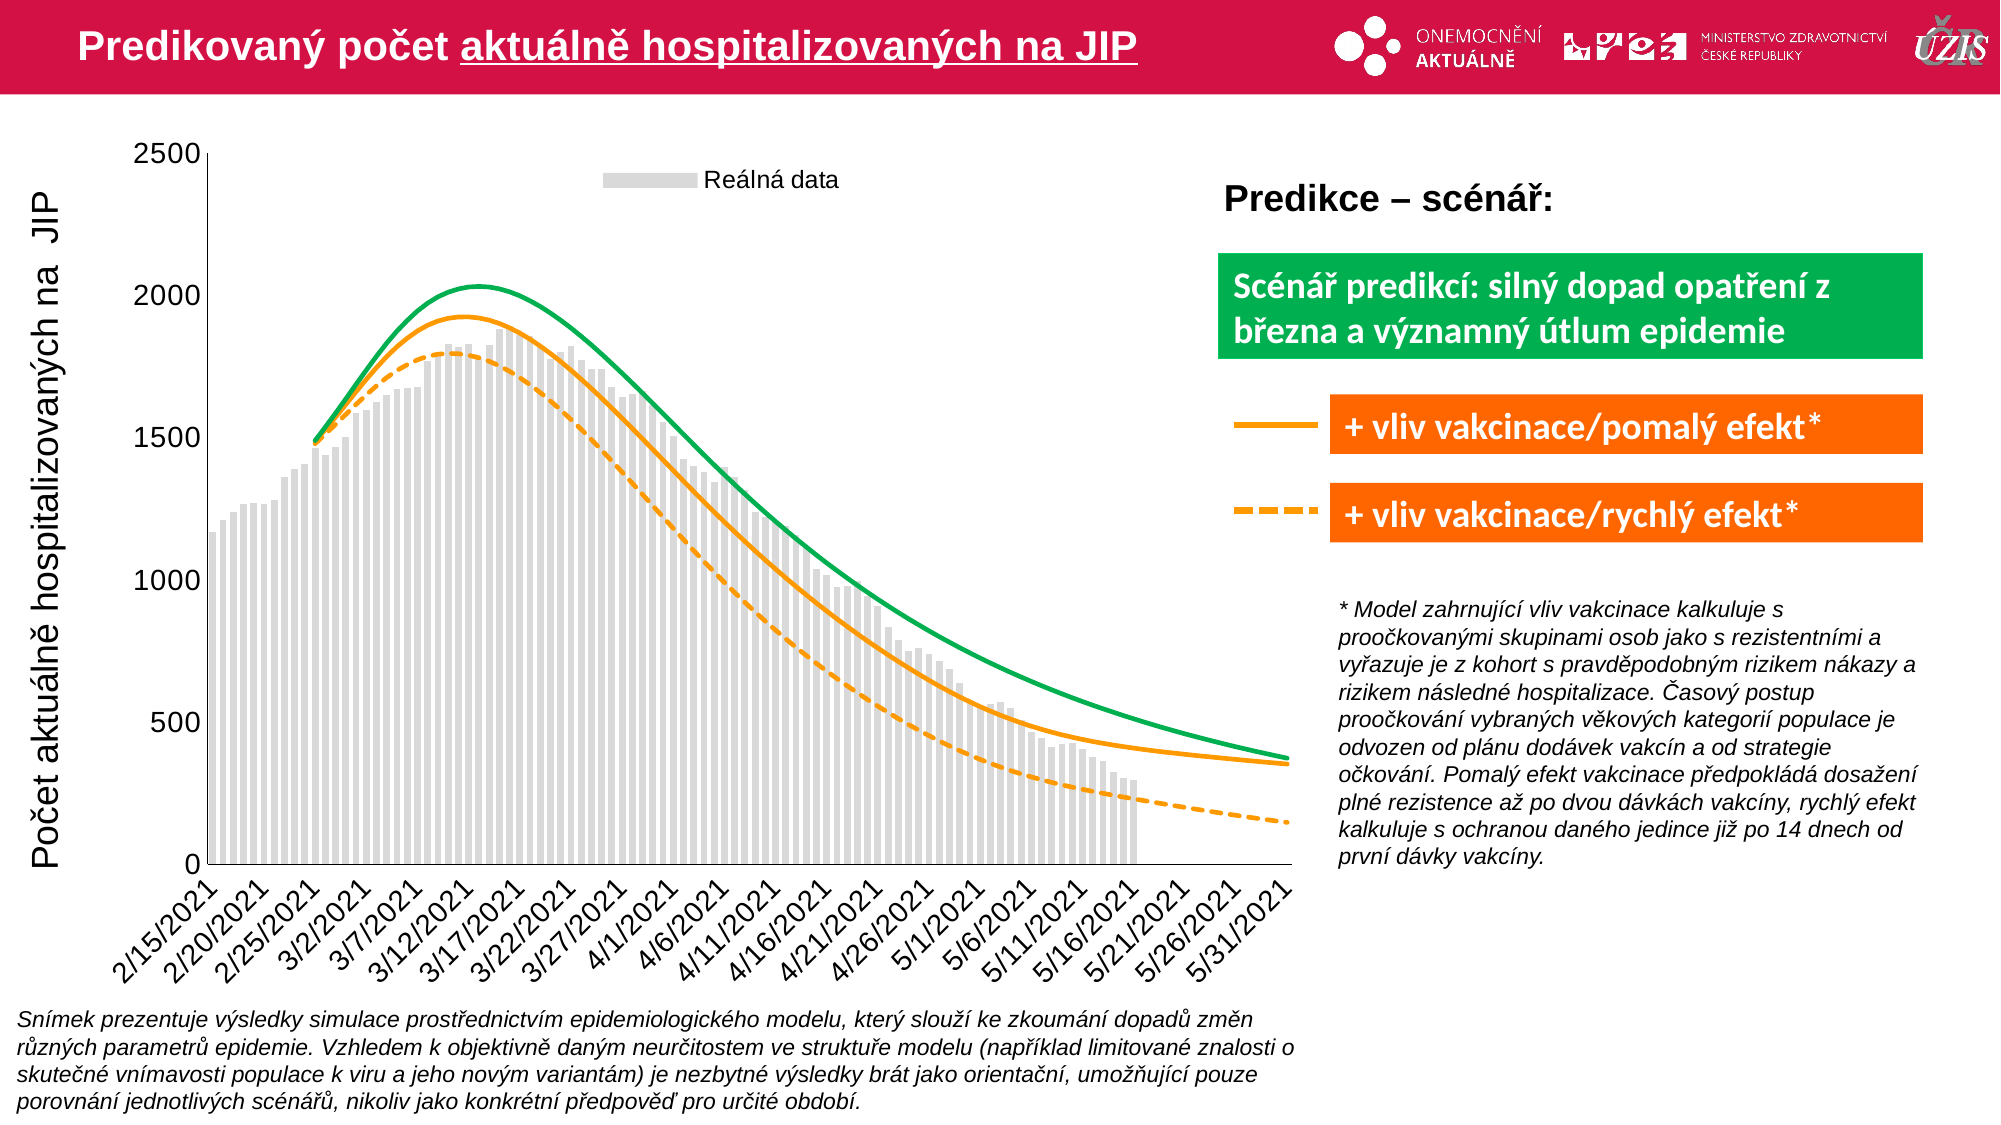

# Predikovaný počet aktuálně hospitalizovaných na JIP

### Chart

| Category | Reálná data | V2 | V3 | C |
|---|---|---|---|---|
| 44242 | 1169.0 | None | None | None |
| 44243 | 1212.0 | None | None | None |
| 44244 | 1240.0 | None | None | None |
| 44245 | 1266.0 | None | None | None |
| 44246 | 1269.0 | None | None | None |
| 44247 | 1267.0 | None | None | None |
| 44248 | 1281.0 | None | None | None |
| 44249 | 1360.0 | None | None | None |
| 44250 | 1389.0 | None | None | None |
| 44251 | 1408.0 | None | None | None |
| 44252 | 1463.0 | 1485.369836848839 | 1478.0752157777988 | 1489.0133582381427 |
| 44253 | 1439.0 | 1528.2577177119847 | 1512.11327232242 | 1536.658571075861 |
| 44254 | 1466.0 | 1571.7546794861883 | 1546.3519777846993 | 1585.5007310874776 |
| 44255 | 1503.0 | 1616.1751294048318 | 1581.2722887581087 | 1635.7681414344906 |
| 44256 | 1586.0 | 1660.7583668090567 | 1616.2061337198156 | 1686.6459413709727 |
| 44257 | 1597.0 | 1704.0899138010243 | 1649.767165452529 | 1736.6972062994382 |
| 44258 | 1624.0 | 1745.8498703350597 | 1681.684707040753 | 1785.5668310482292 |
| 44259 | 1651.0 | 1784.642551659637 | 1710.6919066919731 | 1831.7803073311661 |
| 44260 | 1671.0 | 1818.991010095853 | 1735.5052644467605 | 1873.7327383444128 |
| 44261 | 1673.0 | 1848.8596907657045 | 1756.1769704648432 | 1911.3017099485949 |
| 44262 | 1676.0 | 1874.2882277786537 | 1772.90740518831 | 1944.3998321745607 |
| 44263 | 1770.0 | 1894.5176949736626 | 1785.1338259964887 | 1972.120907778923 |
| 44264 | 1798.0 | 1909.235725016293 | 1792.5674019680182 | 1994.0819013153232 |
| 44265 | 1827.0 | 1918.7301211161773 | 1795.4271464595513 | 2010.5444498965285 |
| 44266 | 1817.0 | 1923.4505345991092 | 1794.101991162168 | 2021.9285856149725 |
| 44267 | 1829.0 | 1923.8354386986039 | 1788.9896742161193 | 2028.6357887529773 |
| 44268 | 1778.0 | 1920.114626491939 | 1780.2436913234878 | 2030.8819785750802 |
| 44269 | 1825.0 | 1912.4085233441933 | 1767.9091969546782 | 2028.7826740386824 |
| 44270 | 1882.0 | 1900.7101245688546 | 1751.9273763936494 | 2022.3257505588208 |
| 44271 | 1891.0 | 1885.361252256081 | 1732.5919987753439 | 2011.850106271744 |
| 44272 | 1859.0 | 1866.7959256137 | 1710.3047044415353 | 1997.7838124829086 |
| 44273 | 1858.0 | 1845.3620003118795 | 1685.3756493658684 | 1980.4702853067292 |
| 44274 | 1817.0 | 1821.3072864363612 | 1657.9900689625747 | 1960.1674757716457 |
| 44275 | 1777.0 | 1794.9373711230892 | 1628.3653786988848 | 1937.2111266774778 |
| 44276 | 1801.0 | 1766.601155824773 | 1596.7948534172483 | 1911.9733800059585 |
| 44277 | 1821.0 | 1736.4962625590679 | 1563.4673563004385 | 1884.6620217178938 |
| 44278 | 1774.0 | 1704.8907648207064 | 1528.6568287817465 | 1855.5572428842452 |
| 44279 | 1742.0 | 1672.0041499396448 | 1492.5761447010832 | 1824.9018650836254 |
| 44280 | 1740.0 | 1638.0020036804117 | 1455.3932955465607 | 1792.882626471993 |
| 44281 | 1677.0 | 1603.1032929063774 | 1417.3299050521782 | 1759.7429516427958 |
| 44282 | 1642.0 | 1567.516455819151 | 1378.604626657669 | 1725.7172894635737 |
| 44283 | 1652.0 | 1531.3822037359269 | 1339.3868690252016 | 1690.9588133222865 |
| 44284 | 1662.0 | 1494.831472465766 | 1299.8376260196276 | 1655.6076905676955 |
| 44285 | 1613.0 | 1458.01775883544 | 1260.1451638731148 | 1619.8279713073875 |
| 44286 | 1553.0 | 1421.0505812333422 | 1220.4524484506944 | 1583.7418073526183 |
| 44287 | 1505.0 | 1384.0298537825759 | 1180.8919829242395 | 1547.4637668883981 |
| 44288 | 1424.0 | 1347.0684189571548 | 1141.6066439695835 | 1511.1247525038402 |
| 44289 | 1401.0 | 1310.235448849343 | 1102.6962914501298 | 1474.8108836935994 |
| 44290 | 1379.0 | 1273.9363743396552 | 1064.540230042307 | 1438.978144907865 |
| 44291 | 1345.0 | 1238.228515265434 | 1027.2197984230977 | 1403.6856794304822 |
| 44292 | 1395.0 | 1203.1360182843414 | 990.7831286973578 | 1368.9641255580555 |
| 44293 | 1362.0 | 1168.6864160511914 | 955.2742544349778 | 1334.852478302394 |
| 44294 | 1315.0 | 1134.8974087455197 | 920.7261033698437 | 1301.3848468994026 |
| 44295 | 1238.0 | 1101.7775278903666 | 887.1619883119538 | 1268.5899520742094 |
| 44296 | 1220.0 | 1069.3450780147566 | 854.5912874382125 | 1236.496142553114 |
| 44297 | 1202.0 | 1037.6177017197072 | 823.0076943864647 | 1205.122334846318 |
| 44298 | 1188.0 | 1006.6088587337268 | 792.39282354391 | 1174.478190634885 |
| 44299 | 1159.0 | 976.324675274089 | 762.716909917016 | 1144.5636430592238 |
| 44300 | 1115.0 | 946.7698574122505 | 733.9481674103072 | 1115.3760255407503 |
| 44301 | 1037.0 | 917.9505104298402 | 706.0576235995277 | 1086.913715331795 |
| 44302 | 1015.0 | 889.8658824645631 | 679.0234299418042 | 1059.179585345804 |
| 44303 | 975.0 | 862.5076744614515 | 652.8296660256102 | 1032.1797728807048 |
| 44304 | 977.0 | 835.841935921795 | 627.4432109126359 | 1005.9014830149531 |
| 44305 | 995.0 | 809.8378404151181 | 602.8360426939532 | 980.3344433359753 |
| 44306 | 943.0 | 784.5165311660486 | 579.0176666715938 | 955.4779471536054 |
| 44307 | 908.0 | 759.8840999784643 | 555.9784724149907 | 931.3162945652803 |
| 44308 | 834.0 | 735.9364708286198 | 533.702691111677 | 907.8303153629524 |
| 44309 | 787.0 | 712.6729852012818 | 512.1837420845621 | 885.0104258729788 |
| 44310 | 751.0 | 690.0921845958286 | 491.4209158704648 | 862.8483085794604 |
| 44311 | 761.0 | 668.18403695456 | 471.40819607860317 | 841.3276977279104 |
| 44312 | 739.0 | 646.942054529369 | 452.14160088780795 | 820.4338821300743 |
| 44313 | 714.0 | 626.50360954688 | 433.70473884528496 | 800.1536279743513 |
| 44314 | 686.0 | 606.963843417416 | 416.1467866435423 | 780.472046927817 |
| 44315 | 637.0 | 588.3725137516271 | 399.48672249043443 | 761.3739126944937 |
| 44316 | 578.0 | 570.752758405636 | 383.72648541342494 | 742.8439597579161 |
| 44317 | 556.0 | 554.1120409076215 | 368.85811465518856 | 724.8669258459546 |
| 44318 | 563.0 | 538.4493836039017 | 354.8681470636377 | 707.4274731464413 |
| 44319 | 569.0 | 523.7596387561347 | 341.7392271360997 | 690.5103032674454 |
| 44320 | 549.0 | 510.0376768325566 | 329.44976215417046 | 674.1002036100906 |
| 44321 | 506.0 | 497.2746947820572 | 317.9719480275749 | 658.1820161857705 |
| 44322 | 466.0 | 485.451709322427 | 307.2724330604883 | 642.7407324127988 |
| 44323 | 443.0 | 474.5372977071489 | 297.3123009611279 | 627.7615427830001 |
| 44324 | 414.0 | 464.4895905853104 | 288.04766312352467 | 613.2298419219059 |
| 44325 | 422.0 | 455.2602664293455 | 279.4142222829517 | 599.1312608830735 |
| 44326 | 427.0 | 446.7929952320783 | 271.33551413560303 | 585.4517008101249 |
| 44327 | 405.0 | 439.02652931412734 | 263.73113925821934 | 572.1773382516392 |
| 44328 | 379.0 | 431.89723333392624 | 256.5207632950009 | 559.2946185141767 |
| 44329 | 362.0 | 425.34147494756 | 249.633560611156 | 546.7902823716429 |
| 44330 | 326.0 | 419.29736584372034 | 243.00739750769017 | 534.6513861845013 |
| 44331 | 304.0 | 413.705927267638 | 236.58733761046125 | 522.8653113603071 |
| 44332 | 295.0 | 408.5112249837896 | 230.32432760546732 | 511.4197635511214 |
| 44333 | None | 403.66044040023803 | 224.17466305741019 | 500.3027691616474 |
| 44334 | None | 399.10374456961085 | 218.11159253023135 | 489.5026844946142 |
| 44335 | None | 394.7957441160279 | 212.12158886329522 | 479.0081944669367 |
| 44336 | None | 390.69611838461094 | 206.2004451761291 | 468.8083077680359 |
| 44337 | None | 386.7696082018608 | 200.35015441952925 | 458.89235747870634 |
| 44338 | None | 382.9856004902036 | 194.5765353808509 | 449.25000202330295 |
| 44339 | None | 379.31740032215316 | 188.88740181855255 | 439.87122399093863 |
| 44340 | None | 375.7449067930452 | 183.29151829040688 | 430.7463241138131 |
| 44341 | None | 372.25311947728653 | 177.79843915147893 | 421.8659133583361 |
| 44342 | None | 368.83069617059397 | 172.4192074511016 | 413.2209095797041 |
| 44343 | None | 365.468972821278 | 167.16508936597862 | 404.8025338378483 |
| 44344 | None | 362.16117700837134 | 162.04641079918312 | 396.6023039275566 |
| 44345 | None | 358.9020618440285 | 157.0718865847902 | 388.61202849471664 |
| 44346 | None | 355.68752038353836 | 152.24846550663432 | 380.82380090155664 |
| 44347 | None | 352.51422165559256 | 147.58144717230851 | 373.2299928561802 |
Predikce – scénář:
Scénář predikcí: silný dopad opatření z března a významný útlum epidemie
+ vliv vakcinace/pomalý efekt*
+ vliv vakcinace/rychlý efekt*
Počet aktuálně hospitalizovaných na  JIP
* Model zahrnující vliv vakcinace kalkuluje s proočkovanými skupinami osob jako s rezistentními a vyřazuje je z kohort s pravděpodobným rizikem nákazy a rizikem následné hospitalizace. Časový postup proočkování vybraných věkových kategorií populace je odvozen od plánu dodávek vakcín a od strategie očkování. Pomalý efekt vakcinace předpokládá dosažení plné rezistence až po dvou dávkách vakcíny, rychlý efekt kalkuluje s ochranou daného jedince již po 14 dnech od první dávky vakcíny.
Snímek prezentuje výsledky simulace prostřednictvím epidemiologického modelu, který slouží ke zkoumání dopadů změn různých parametrů epidemie. Vzhledem k objektivně daným neurčitostem ve struktuře modelu (například limitované znalosti o skutečné vnímavosti populace k viru a jeho novým variantám) je nezbytné výsledky brát jako orientační, umožňující pouze porovnání jednotlivých scénářů, nikoliv jako konkrétní předpověď pro určité období.